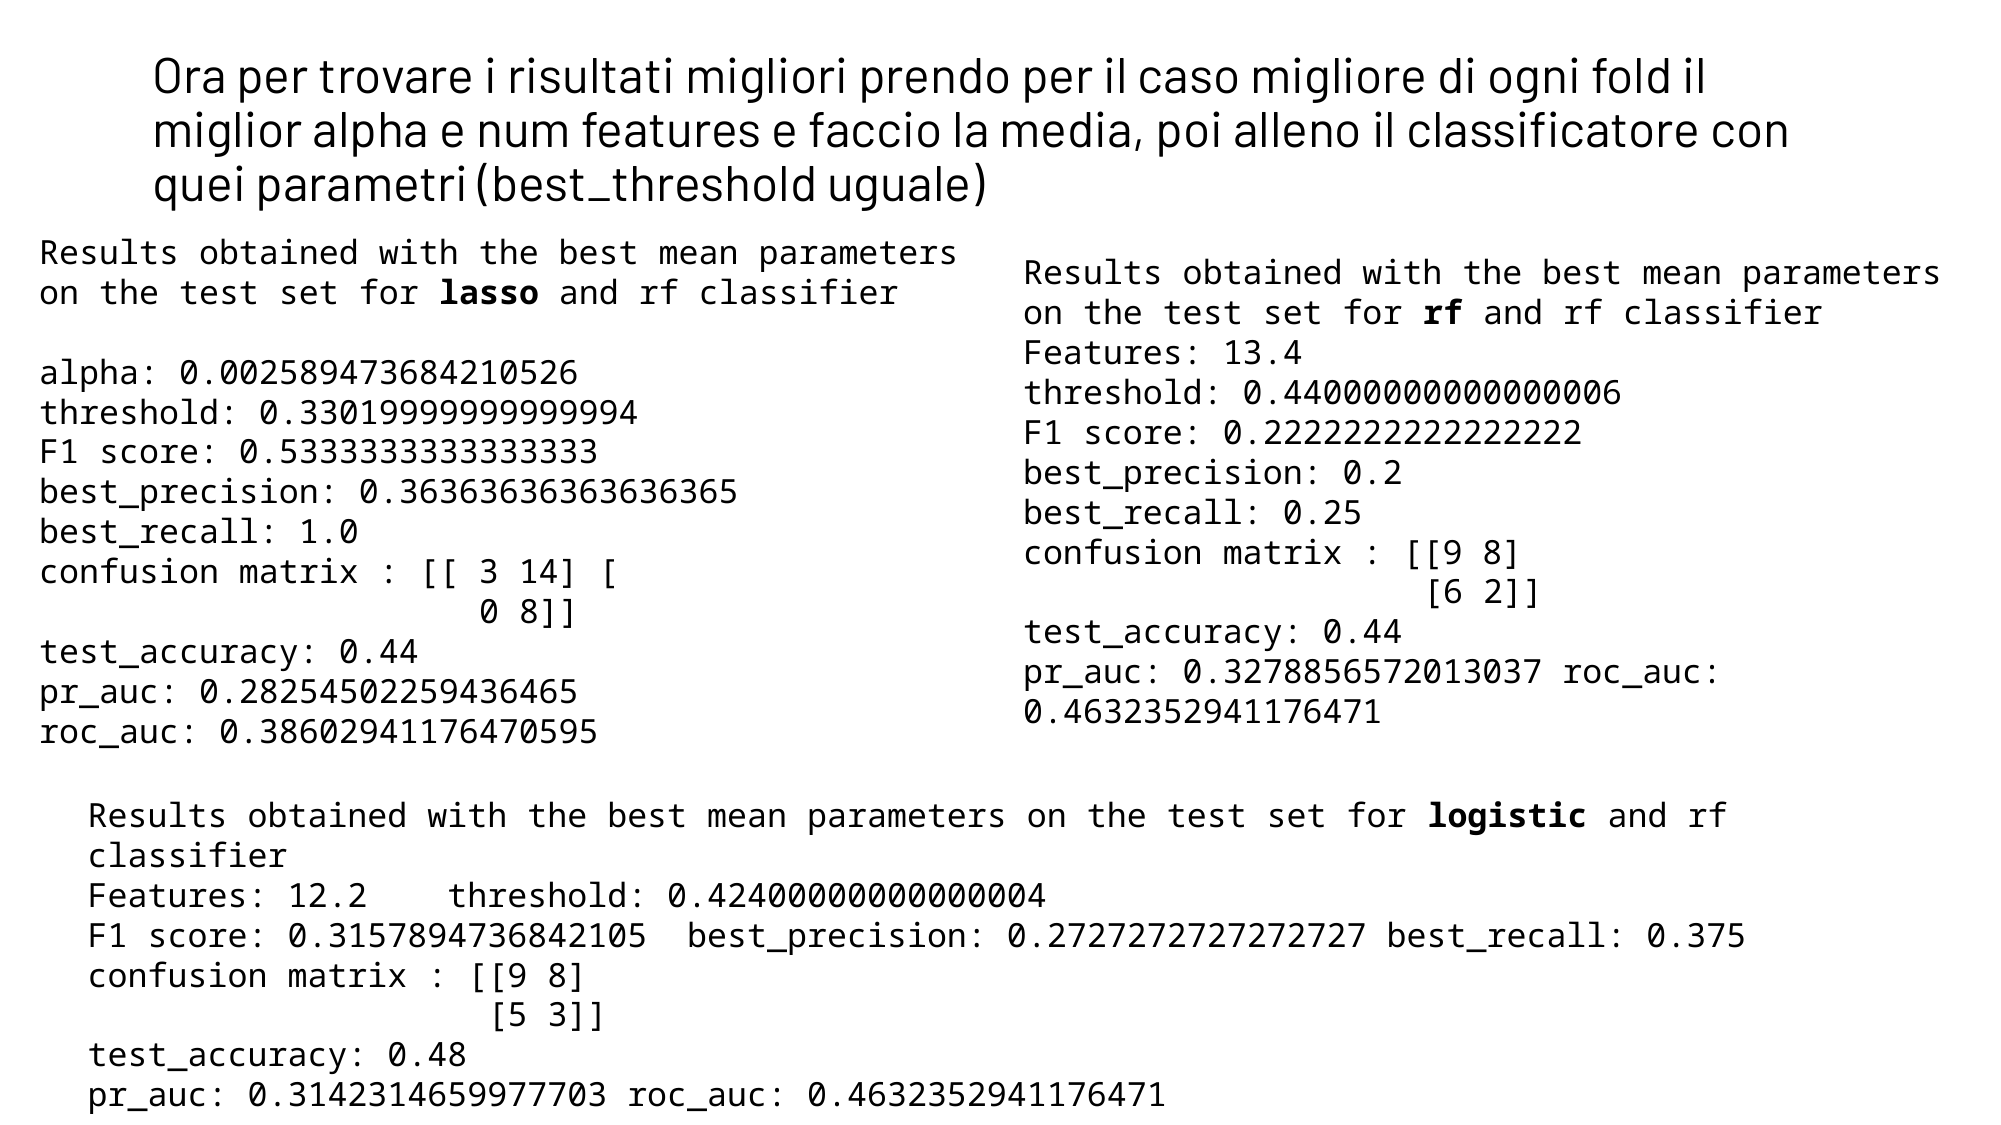

# Ora per trovare i risultati migliori prendo per il caso migliore di ogni fold il miglior alpha e num features e faccio la media, poi alleno il classificatore con quei parametri (best_threshold uguale)
Results obtained with the best mean parameters on the test set for lasso and rf classifier

alpha: 0.002589473684210526
threshold: 0.33019999999999994
F1 score: 0.5333333333333333
best_precision: 0.36363636363636365
best_recall: 1.0
confusion matrix : [[ 3 14] [
		       0 8]]
test_accuracy: 0.44
pr_auc: 0.28254502259436465
roc_auc: 0.38602941176470595
Results obtained with the best mean parameters on the test set for rf and rf classifier
Features: 13.4
threshold: 0.44000000000000006
F1 score: 0.2222222222222222
best_precision: 0.2
best_recall: 0.25
confusion matrix : [[9 8]
		     [6 2]]
test_accuracy: 0.44
pr_auc: 0.3278856572013037 roc_auc: 0.4632352941176471
Results obtained with the best mean parameters on the test set for logistic and rf classifier
Features: 12.2    threshold: 0.42400000000000004
F1 score: 0.3157894736842105  best_precision: 0.2727272727272727 best_recall: 0.375
confusion matrix : [[9 8]
		     [5 3]]
test_accuracy: 0.48
pr_auc: 0.3142314659977703 roc_auc: 0.4632352941176471